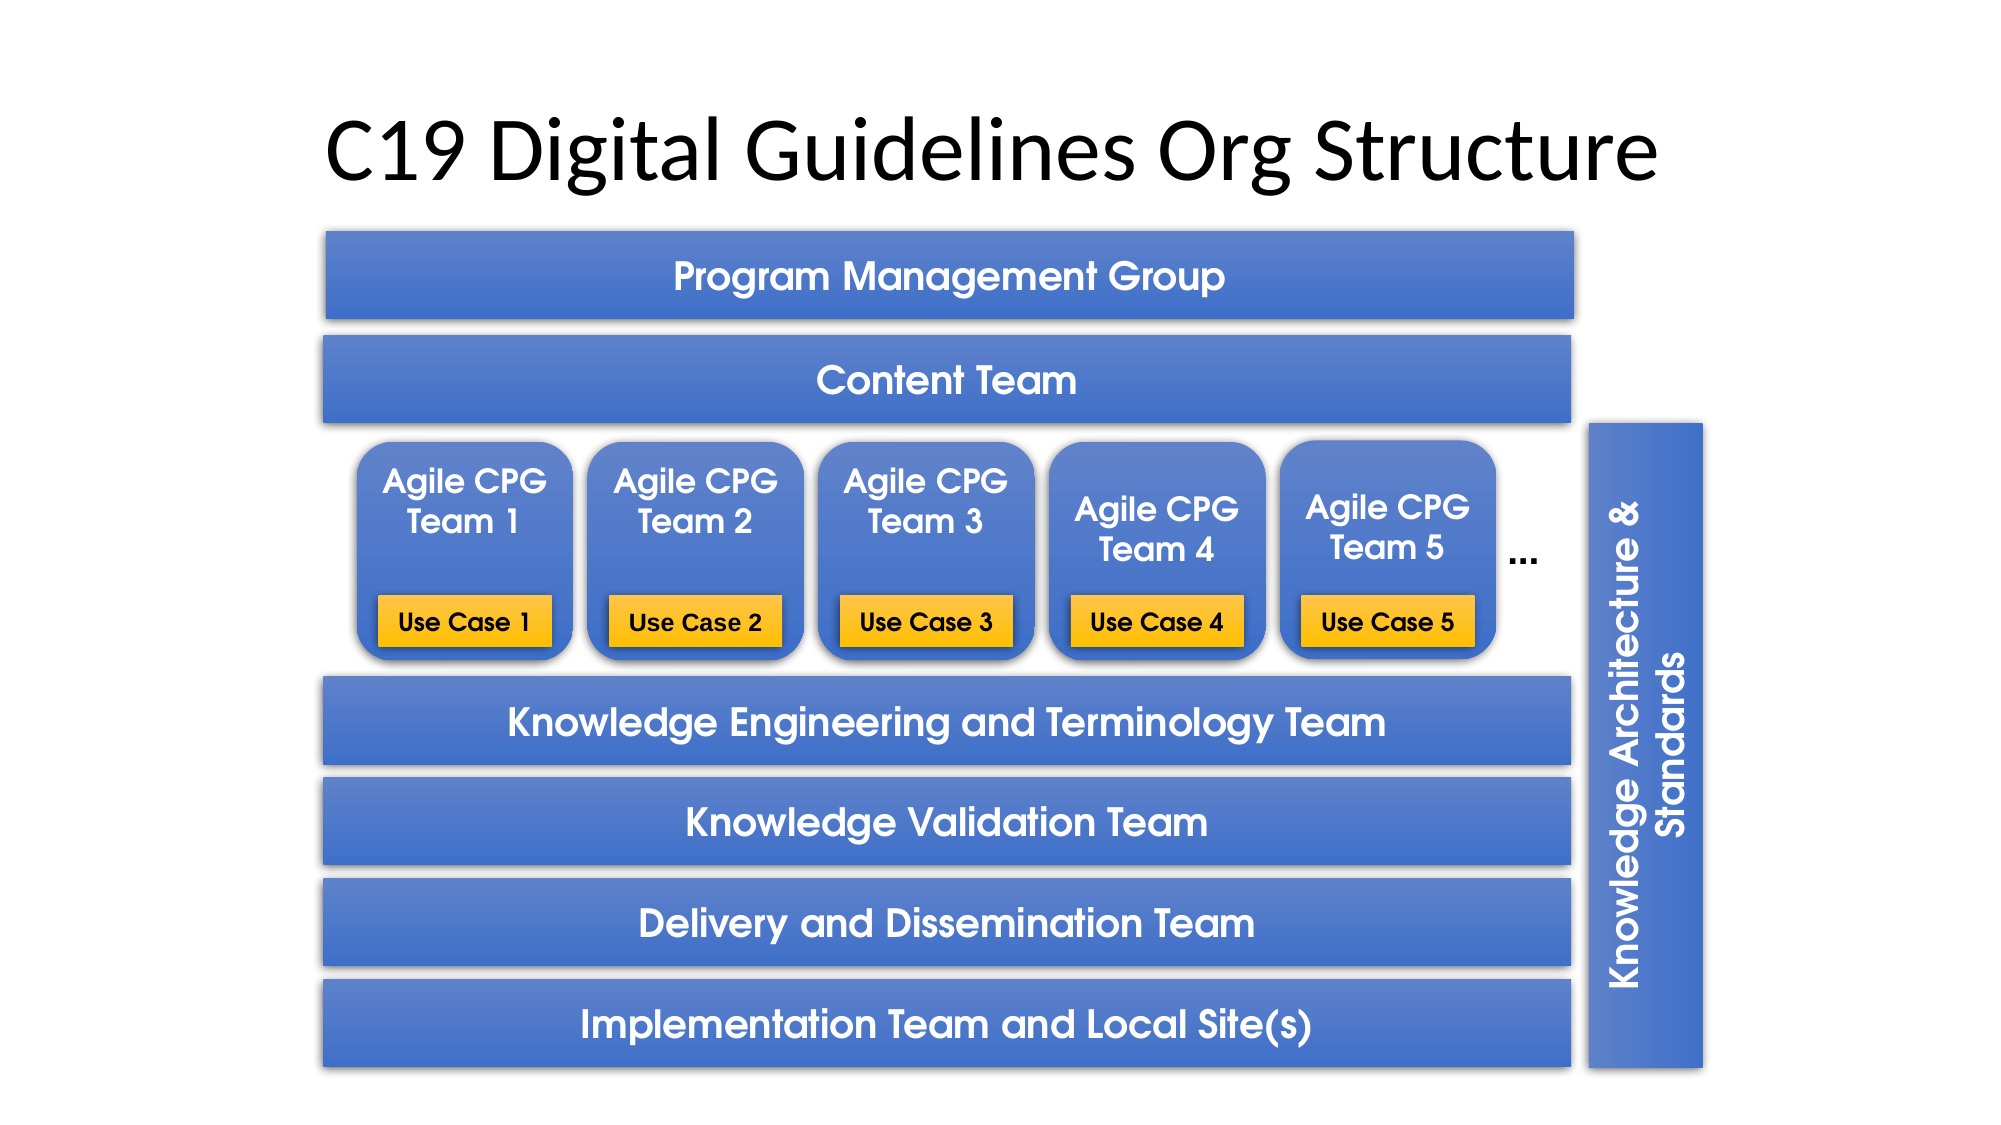

# C19 Digital Guidelines Org Structure
Program Management Group
Content Team
Agile CPG Team 5

Agile CPG Team 1

Agile CPG Team 2
Agile CPG Team 3
Agile CPG Team 4

...
Use Case 2
Use Case 3
Use Case 1
Use Case 4
Use Case 5
Knowledge Engineering and Terminology Team
Knowledge Architecture & Standards
Knowledge Validation Team
Delivery and Dissemination Team
Implementation Team and Local Site(s)